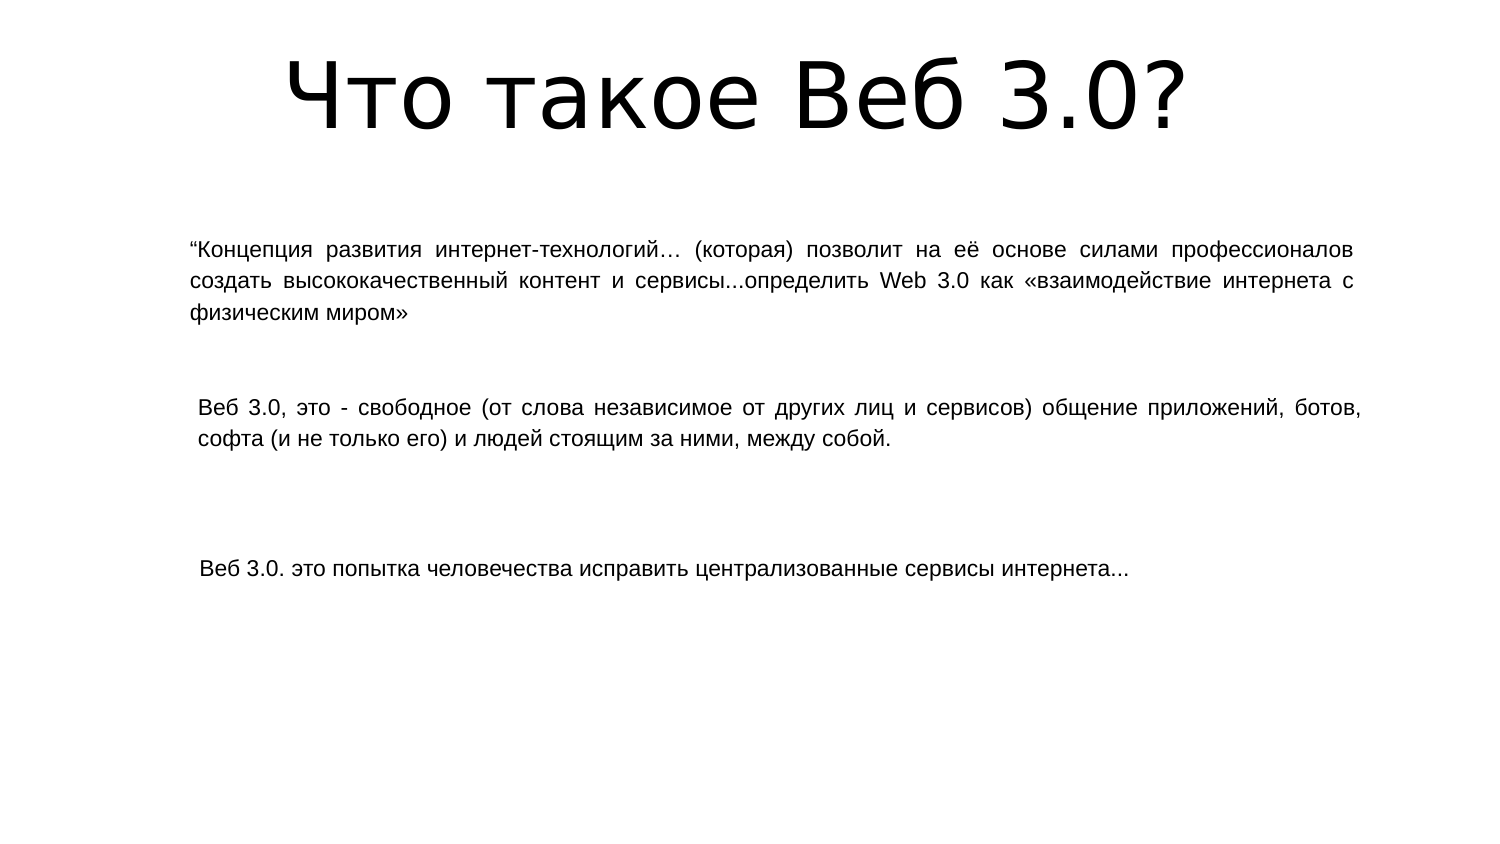

# Что такое Веб 3.0?
“Концепция развития интернет-технологий… (которая) позволит на её основе силами профессионалов создать высококачественный контент и сервисы...определить Web 3.0 как «взаимодействие интернета с физическим миром»
Веб 3.0, это - свободное (от слова независимое от других лиц и сервисов) общение приложений, ботов, софта (и не только его) и людей стоящим за ними, между собой.
Веб 3.0. это попытка человечества исправить централизованные сервисы интернета...